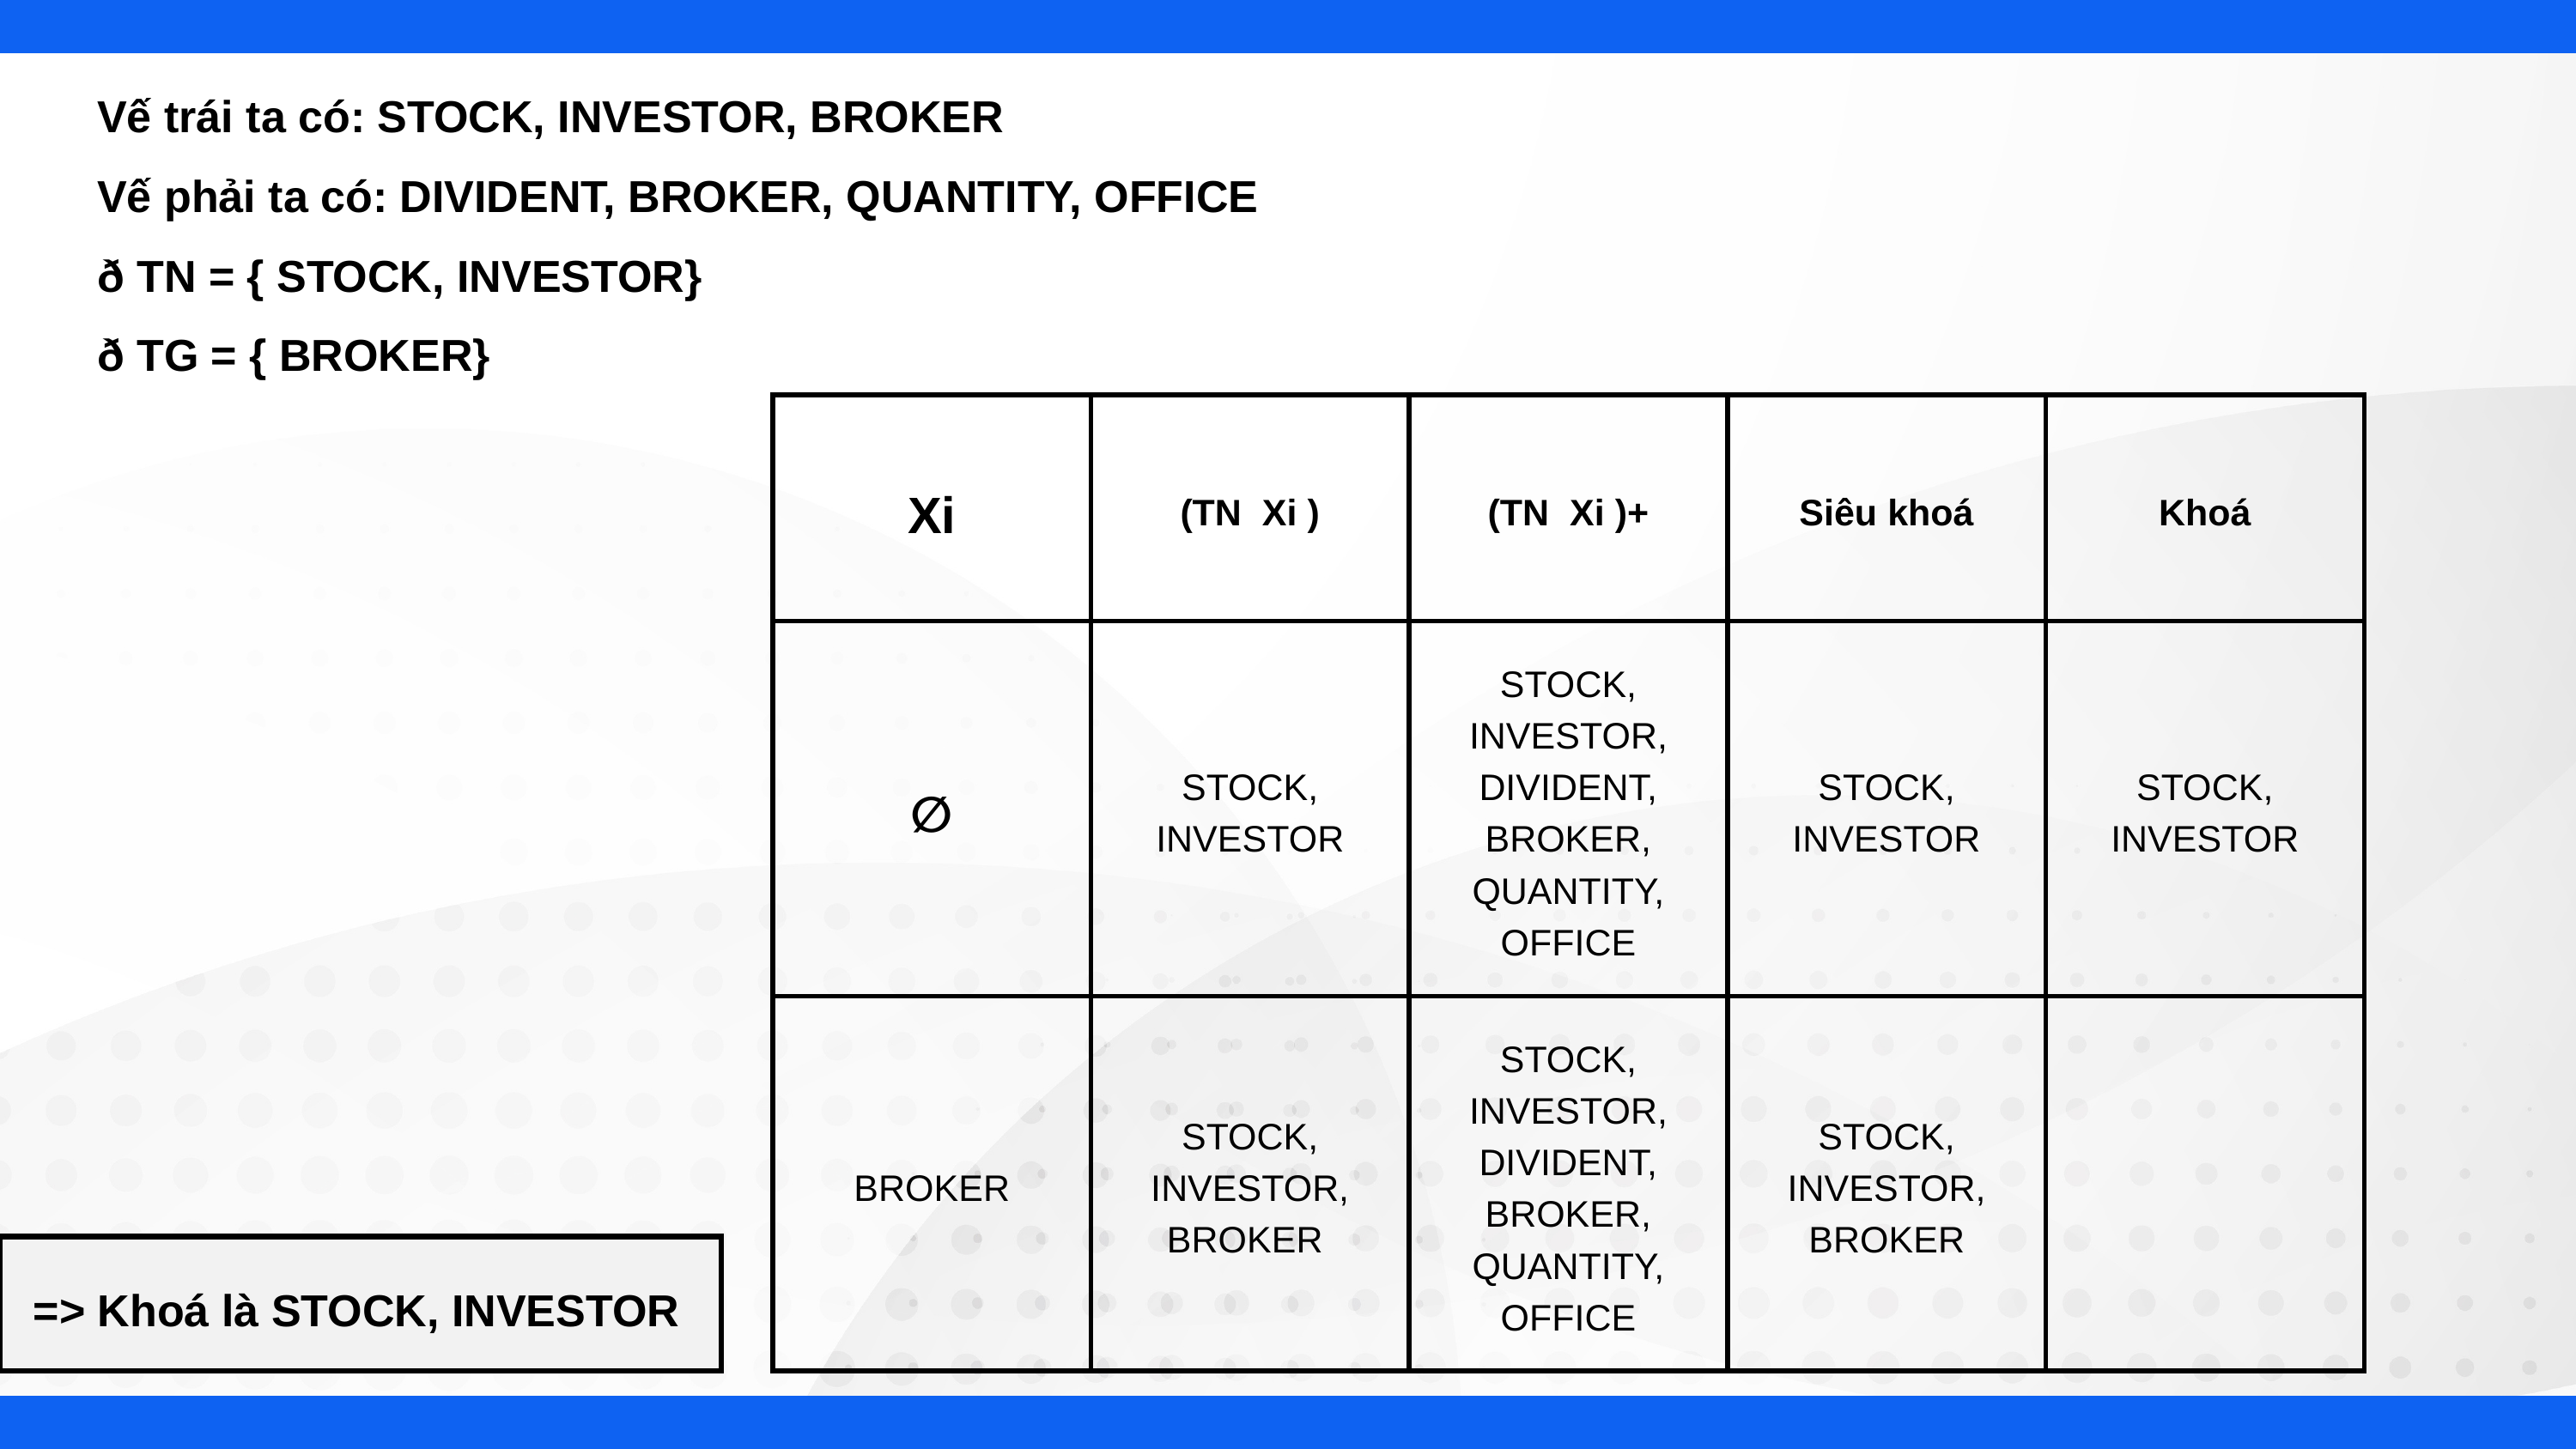

Vế trái ta có: STOCK, INVESTOR, BROKER
Vế phải ta có: DIVIDENT, BROKER, QUANTITY, OFFICE
ð TN = { STOCK, INVESTOR}
ð TG = { BROKER}

| Xi | (TN Xi ) | (TN Xi )+ | Siêu khoá | Khoá |
| --- | --- | --- | --- | --- |
| ∅ | STOCK, INVESTOR | STOCK, INVESTOR, DIVIDENT, BROKER, QUANTITY, OFFICE | STOCK, INVESTOR | STOCK, INVESTOR |
| BROKER | STOCK, INVESTOR, BROKER | STOCK, INVESTOR, DIVIDENT, BROKER, QUANTITY, OFFICE | STOCK, INVESTOR, BROKER |  |

=> Khoá là STOCK, INVESTOR